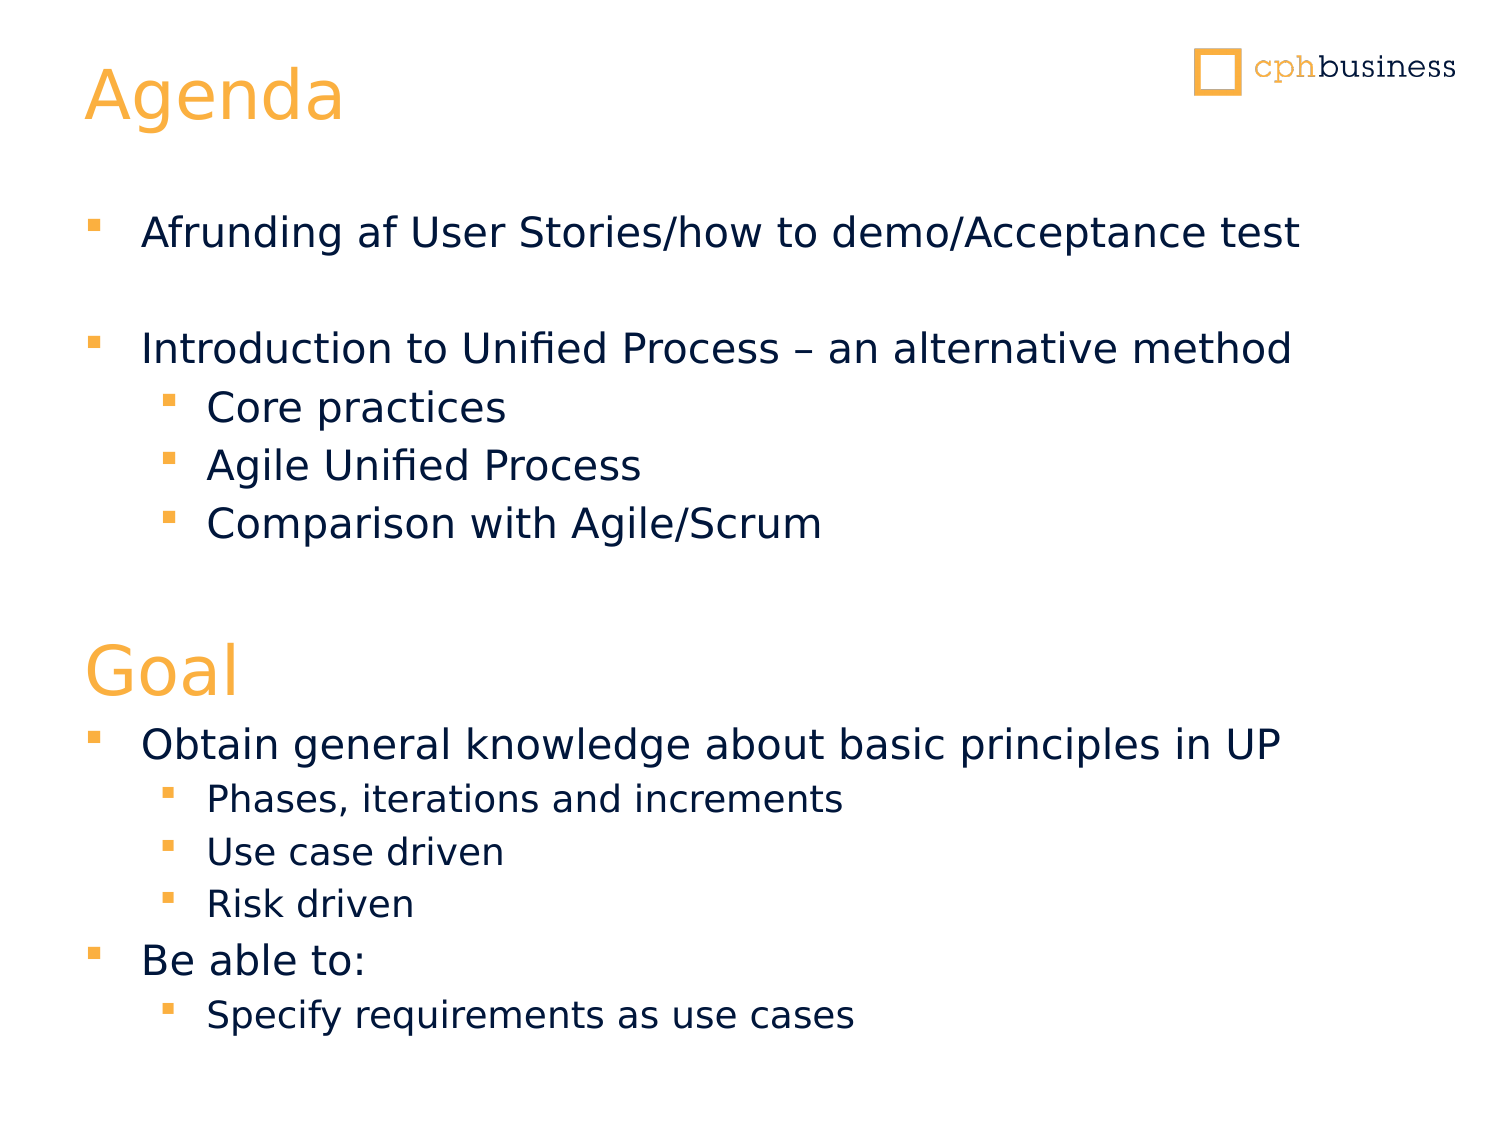

Agenda
Afrunding af User Stories/how to demo/Acceptance test

Introduction to Unified Process – an alternative method
Core practices
Agile Unified Process
Comparison with Agile/Scrum

Goal
Obtain general knowledge about basic principles in UP
Phases, iterations and increments
Use case driven
Risk driven
Be able to:
Specify requirements as use cases